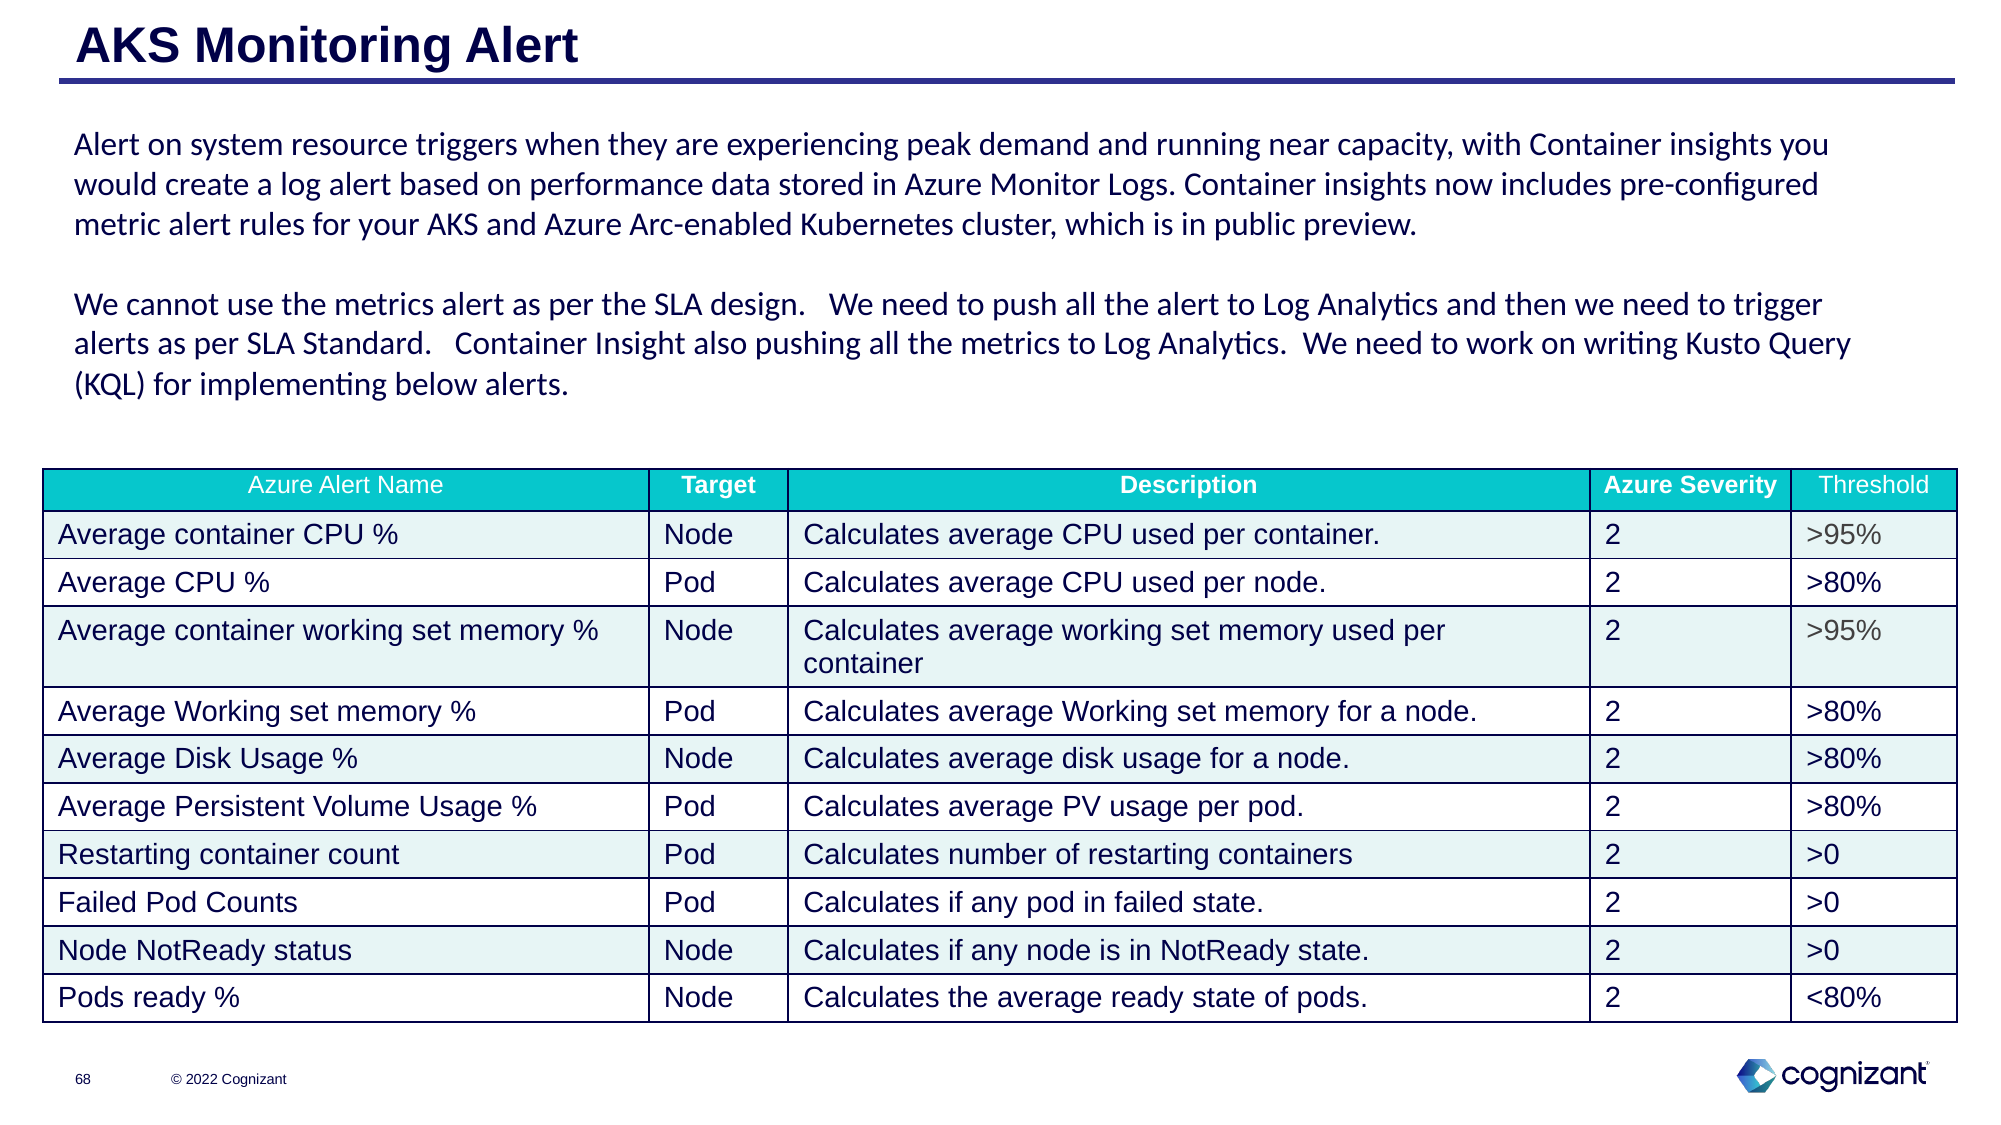

# AKS Monitoring Alert
Alert on system resource triggers when they are experiencing peak demand and running near capacity, with Container insights you would create a log alert based on performance data stored in Azure Monitor Logs. Container insights now includes pre-configured metric alert rules for your AKS and Azure Arc-enabled Kubernetes cluster, which is in public preview.

We cannot use the metrics alert as per the SLA design.   We need to push all the alert to Log Analytics and then we need to trigger alerts as per SLA Standard.   Container Insight also pushing all the metrics to Log Analytics.  We need to work on writing Kusto Query (KQL) for implementing below alerts.
| Azure Alert Name | Target | Description | Azure Severity | Threshold |
| --- | --- | --- | --- | --- |
| Average container CPU % | Node | Calculates average CPU used per container. | 2 | >95% |
| Average CPU % | Pod | Calculates average CPU used per node. | 2 | >80% |
| Average container working set memory % | Node | Calculates average working set memory used per container | 2 | >95% |
| Average Working set memory % | Pod | Calculates average Working set memory for a node. | 2 | >80% |
| Average Disk Usage % | Node | Calculates average disk usage for a node. | 2 | >80% |
| Average Persistent Volume Usage % | Pod | Calculates average PV usage per pod. | 2 | >80% |
| Restarting container count | Pod | Calculates number of restarting containers | 2 | >0 |
| Failed Pod Counts | Pod | Calculates if any pod in failed state. | 2 | >0 |
| Node NotReady status | Node | Calculates if any node is in NotReady state. | 2 | >0 |
| Pods ready % | Node | Calculates the average ready state of pods. | 2 | <80% |
© 2022 Cognizant
68